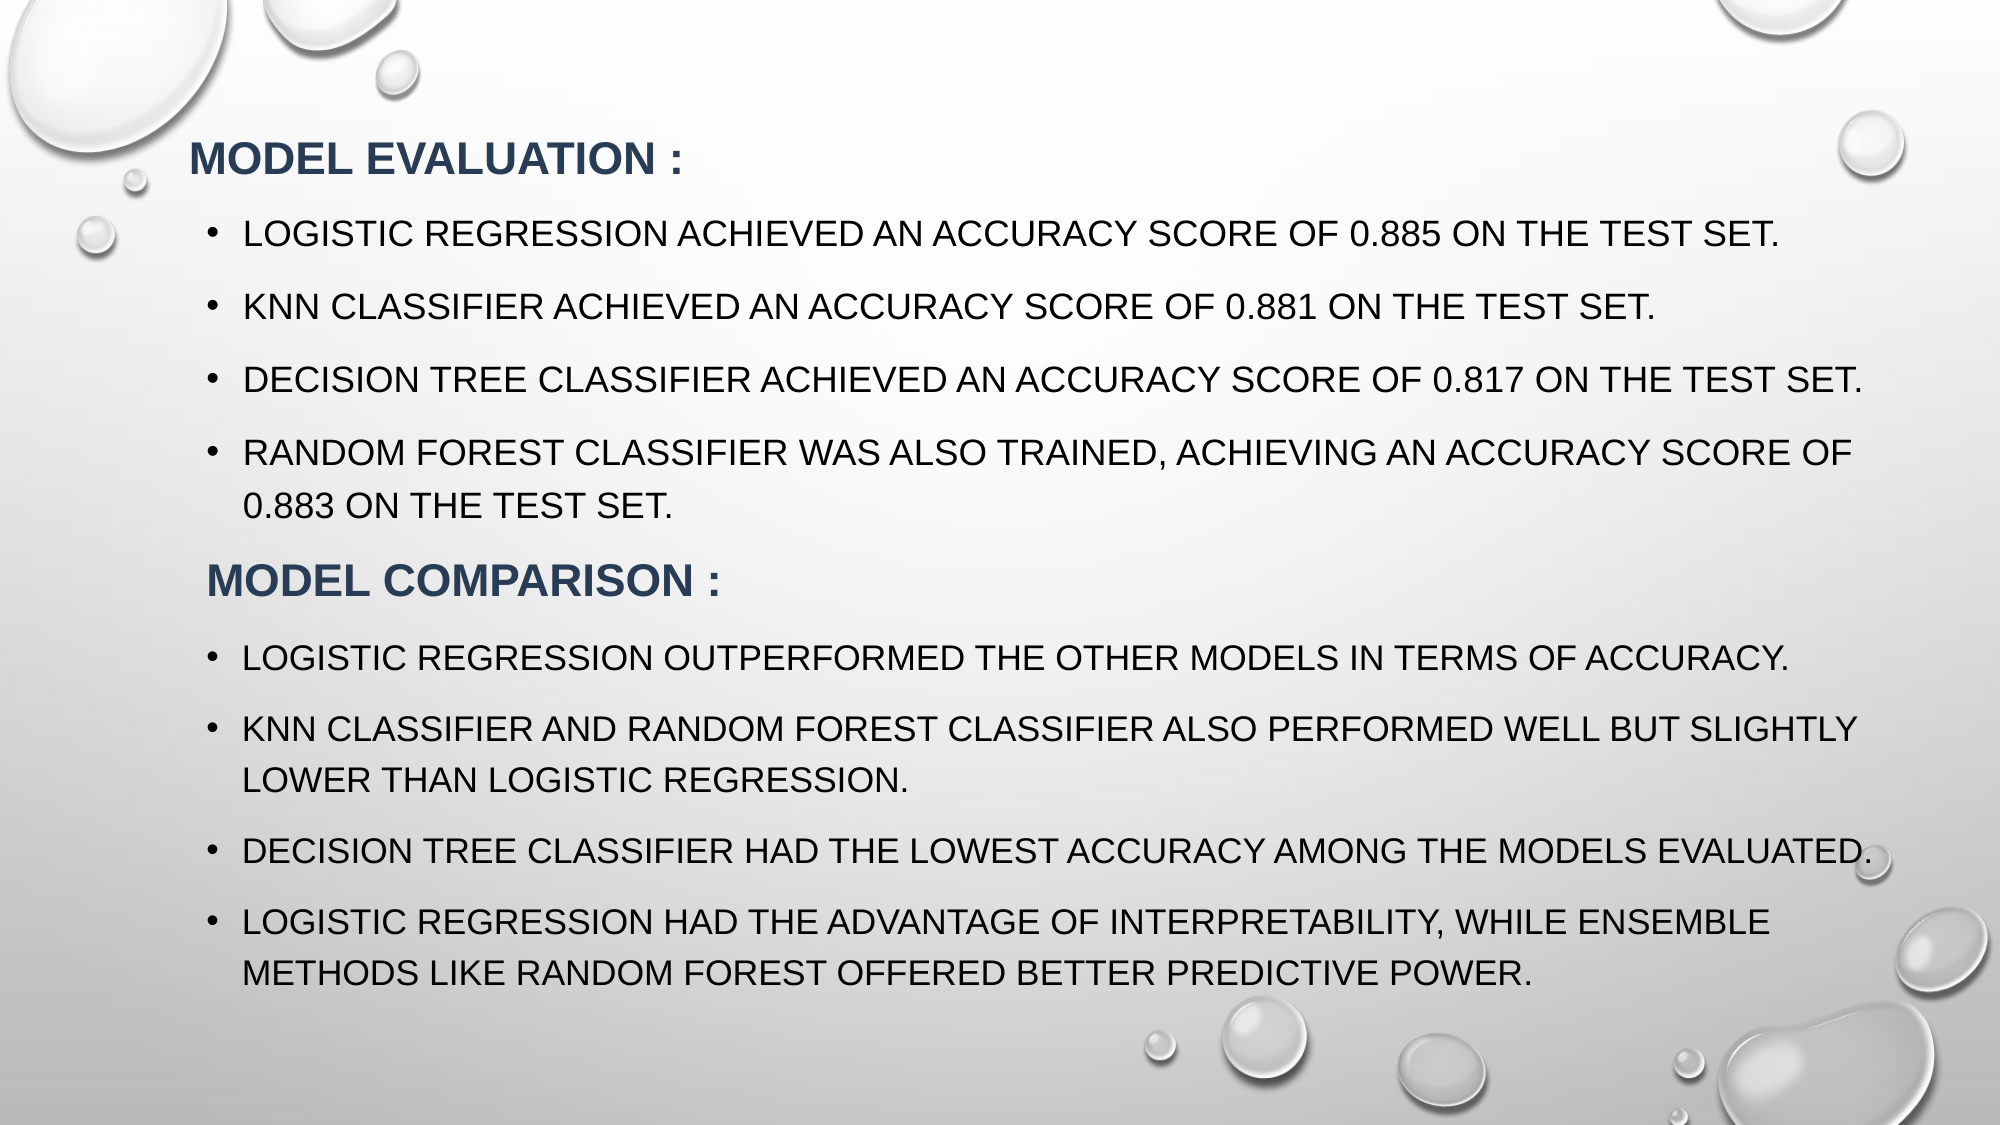

# Model evaluation :
Logistic Regression achieved an accuracy score of 0.885 on the test set.
KNN Classifier achieved an accuracy score of 0.881 on the test set.
Decision Tree Classifier achieved an accuracy score of 0.817 on the test set.
Random Forest Classifier was also trained, achieving an accuracy score of 0.883 on the test set.
Model Comparison :
Logistic Regression outperformed the other models in terms of accuracy.
KNN Classifier and Random Forest Classifier also performed well but slightly lower than Logistic Regression.
Decision Tree Classifier had the lowest accuracy among the models evaluated.
Logistic Regression had the advantage of interpretability, while ensemble methods like Random Forest offered better predictive power.